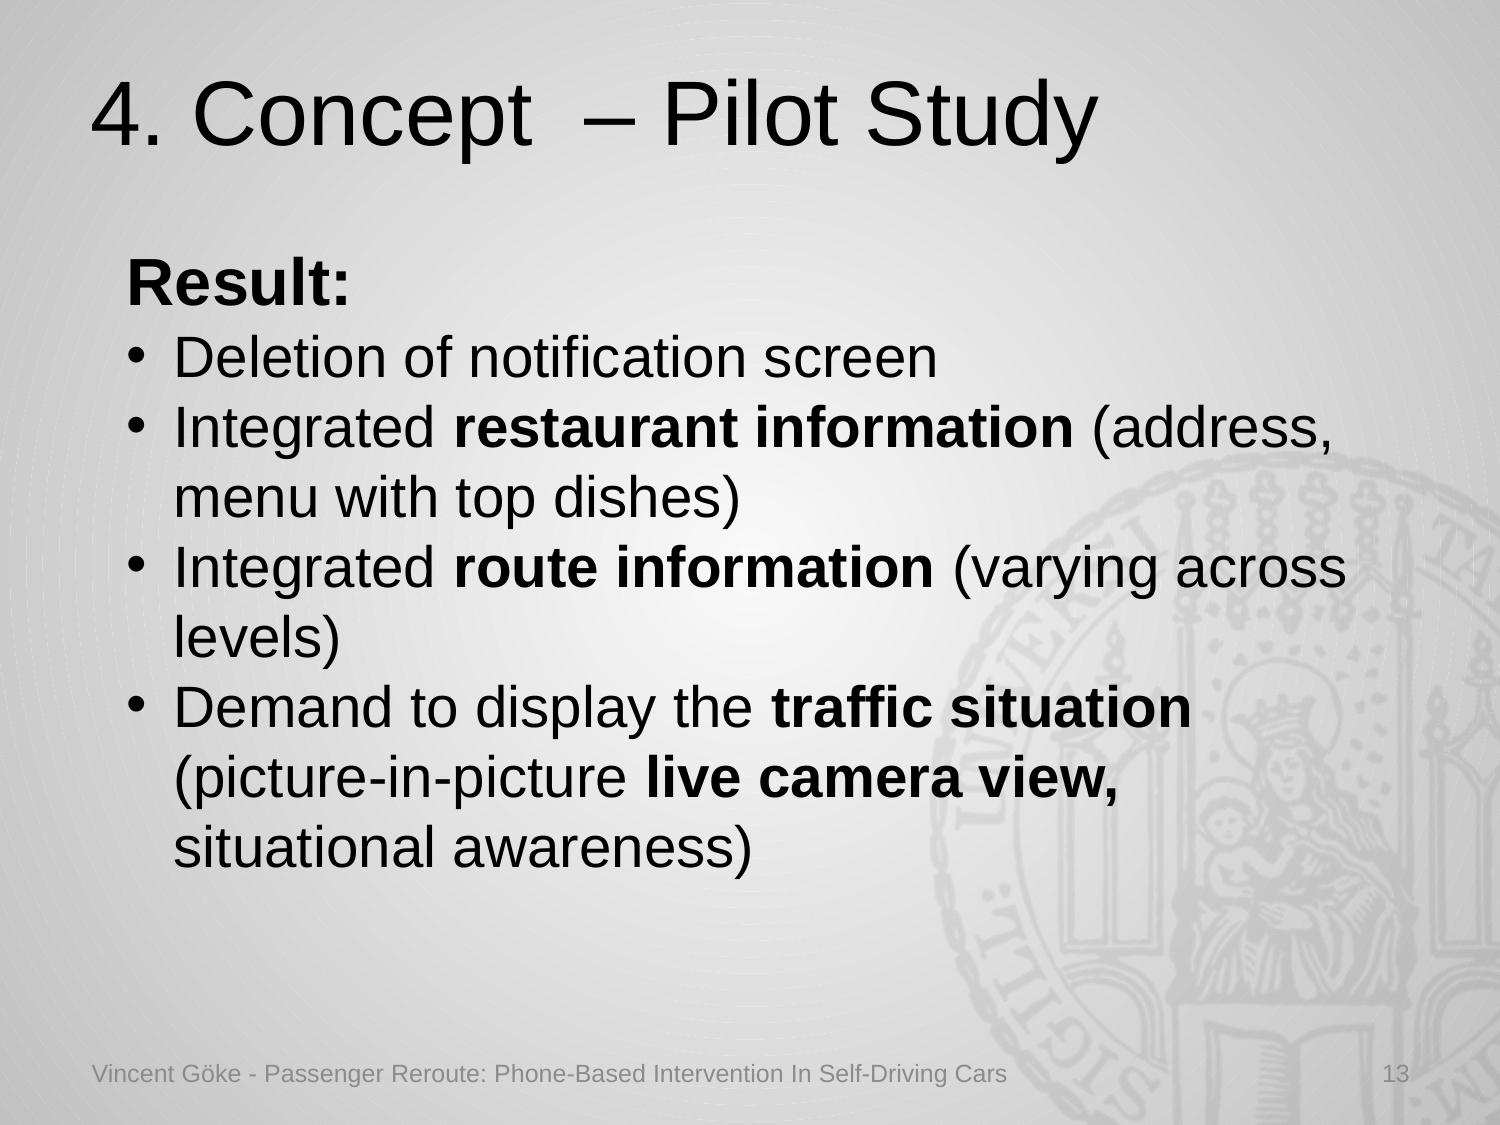

# 4. Concept  – Pilot Study

Result:
Deletion of notification screen
Integrated restaurant information (address, menu with top dishes)
Integrated route information (varying across levels)
Demand to display the traffic situation (picture-in-picture live camera view, situational awareness)
Vincent Göke - Passenger Reroute: Phone-Based Intervention In Self-Driving Cars
13